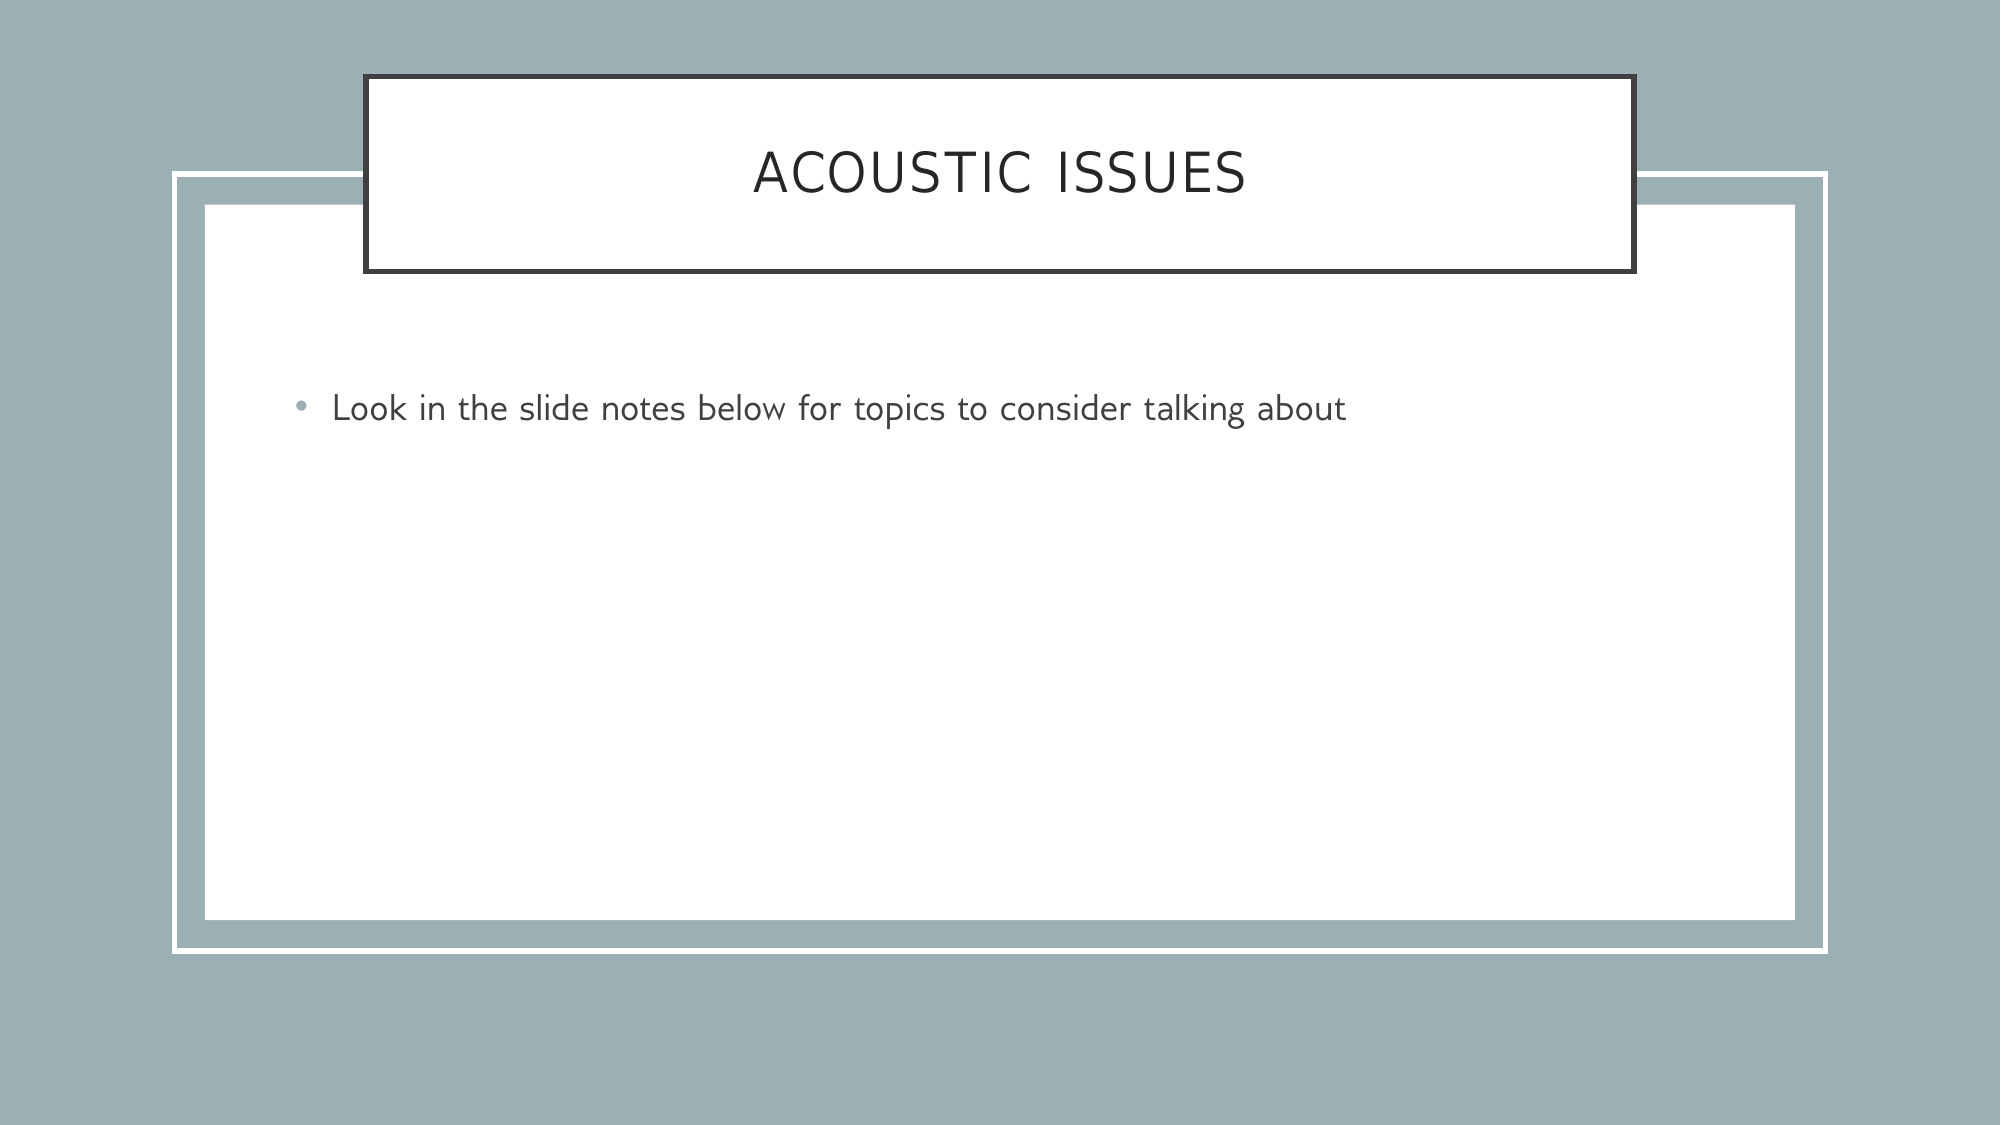

# Acoustic issues

Look in the slide notes below for topics to consider talking about